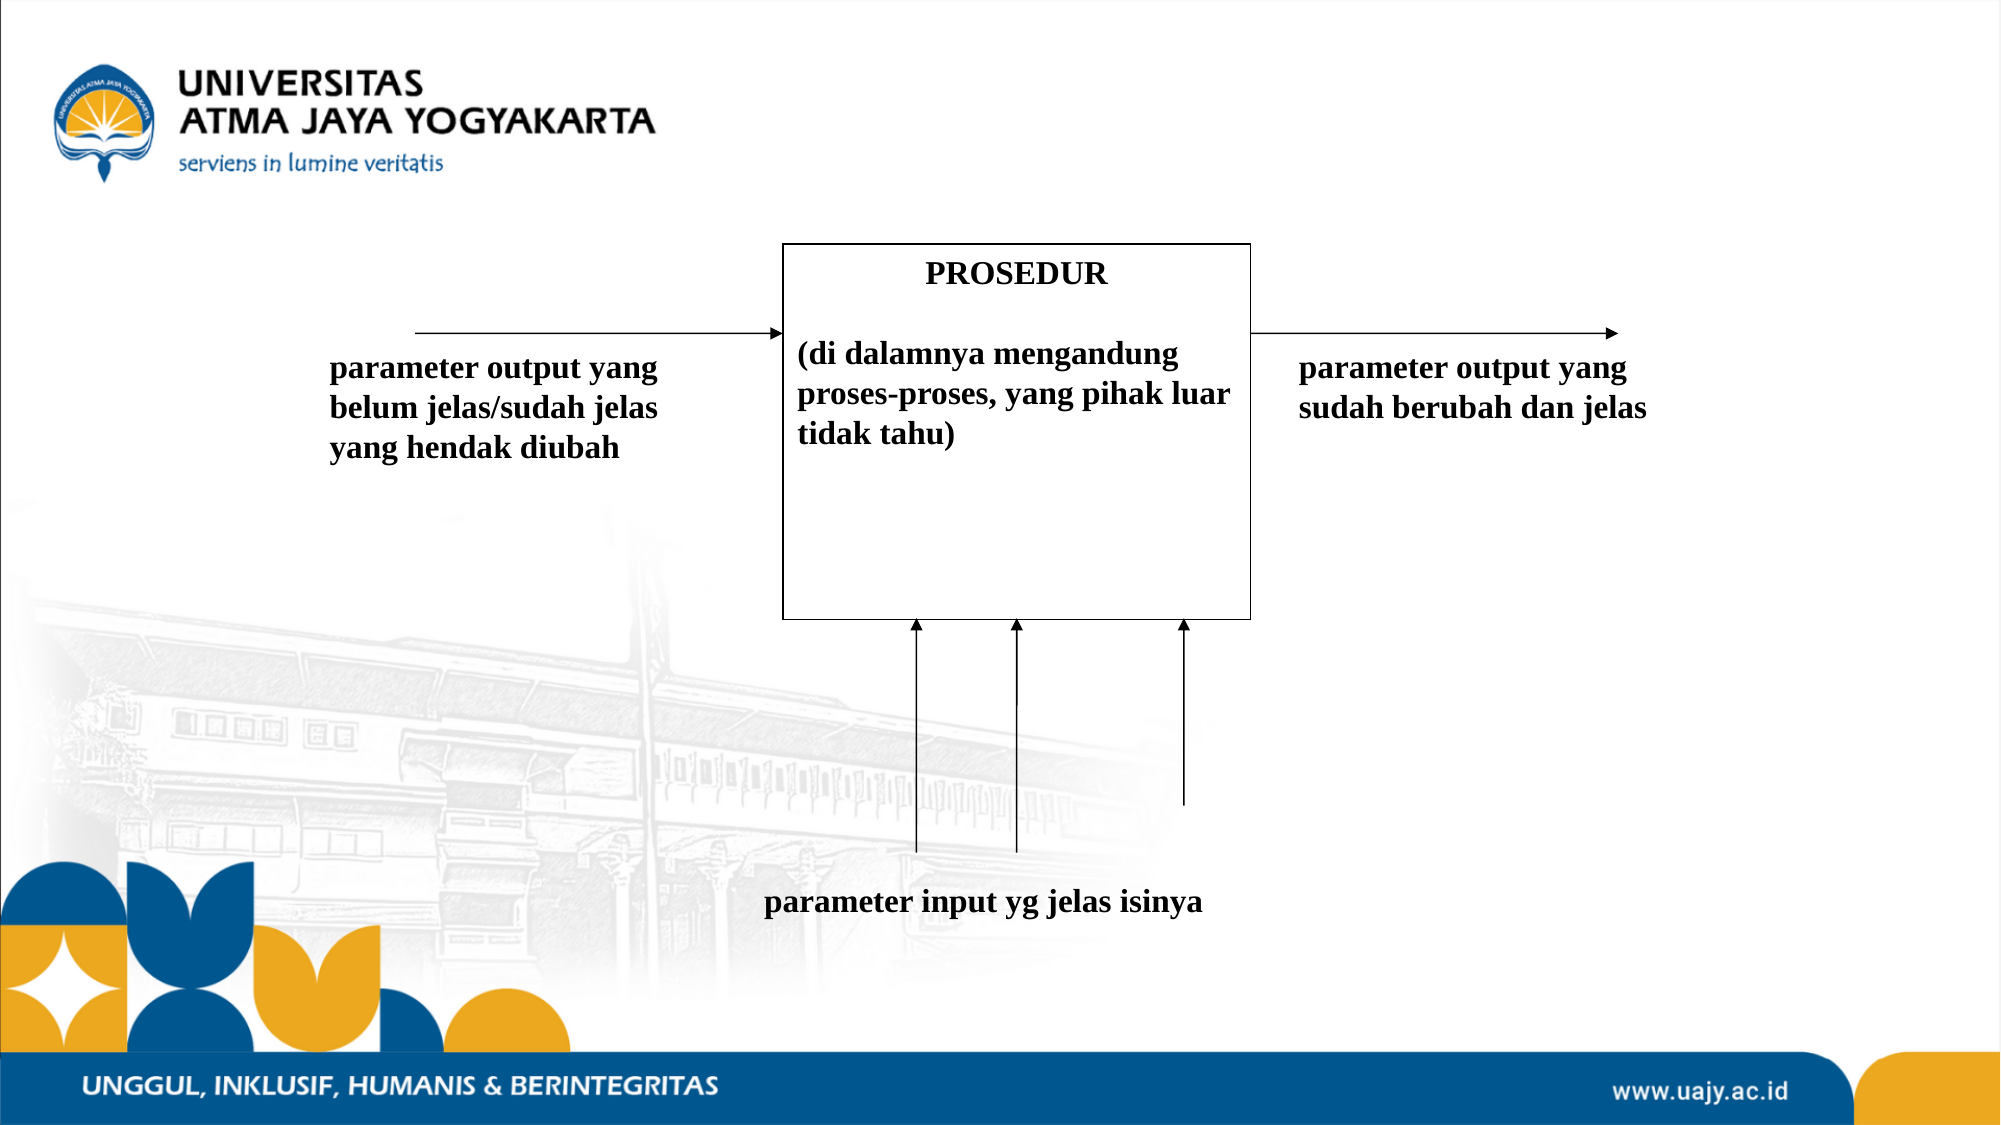

PROSEDUR

(di dalamnya mengandung proses-proses, yang pihak luar tidak tahu)

parameter output yang belum jelas/sudah jelas yang hendak diubah
parameter output yang sudah berubah dan jelas

parameter input yg jelas isinya